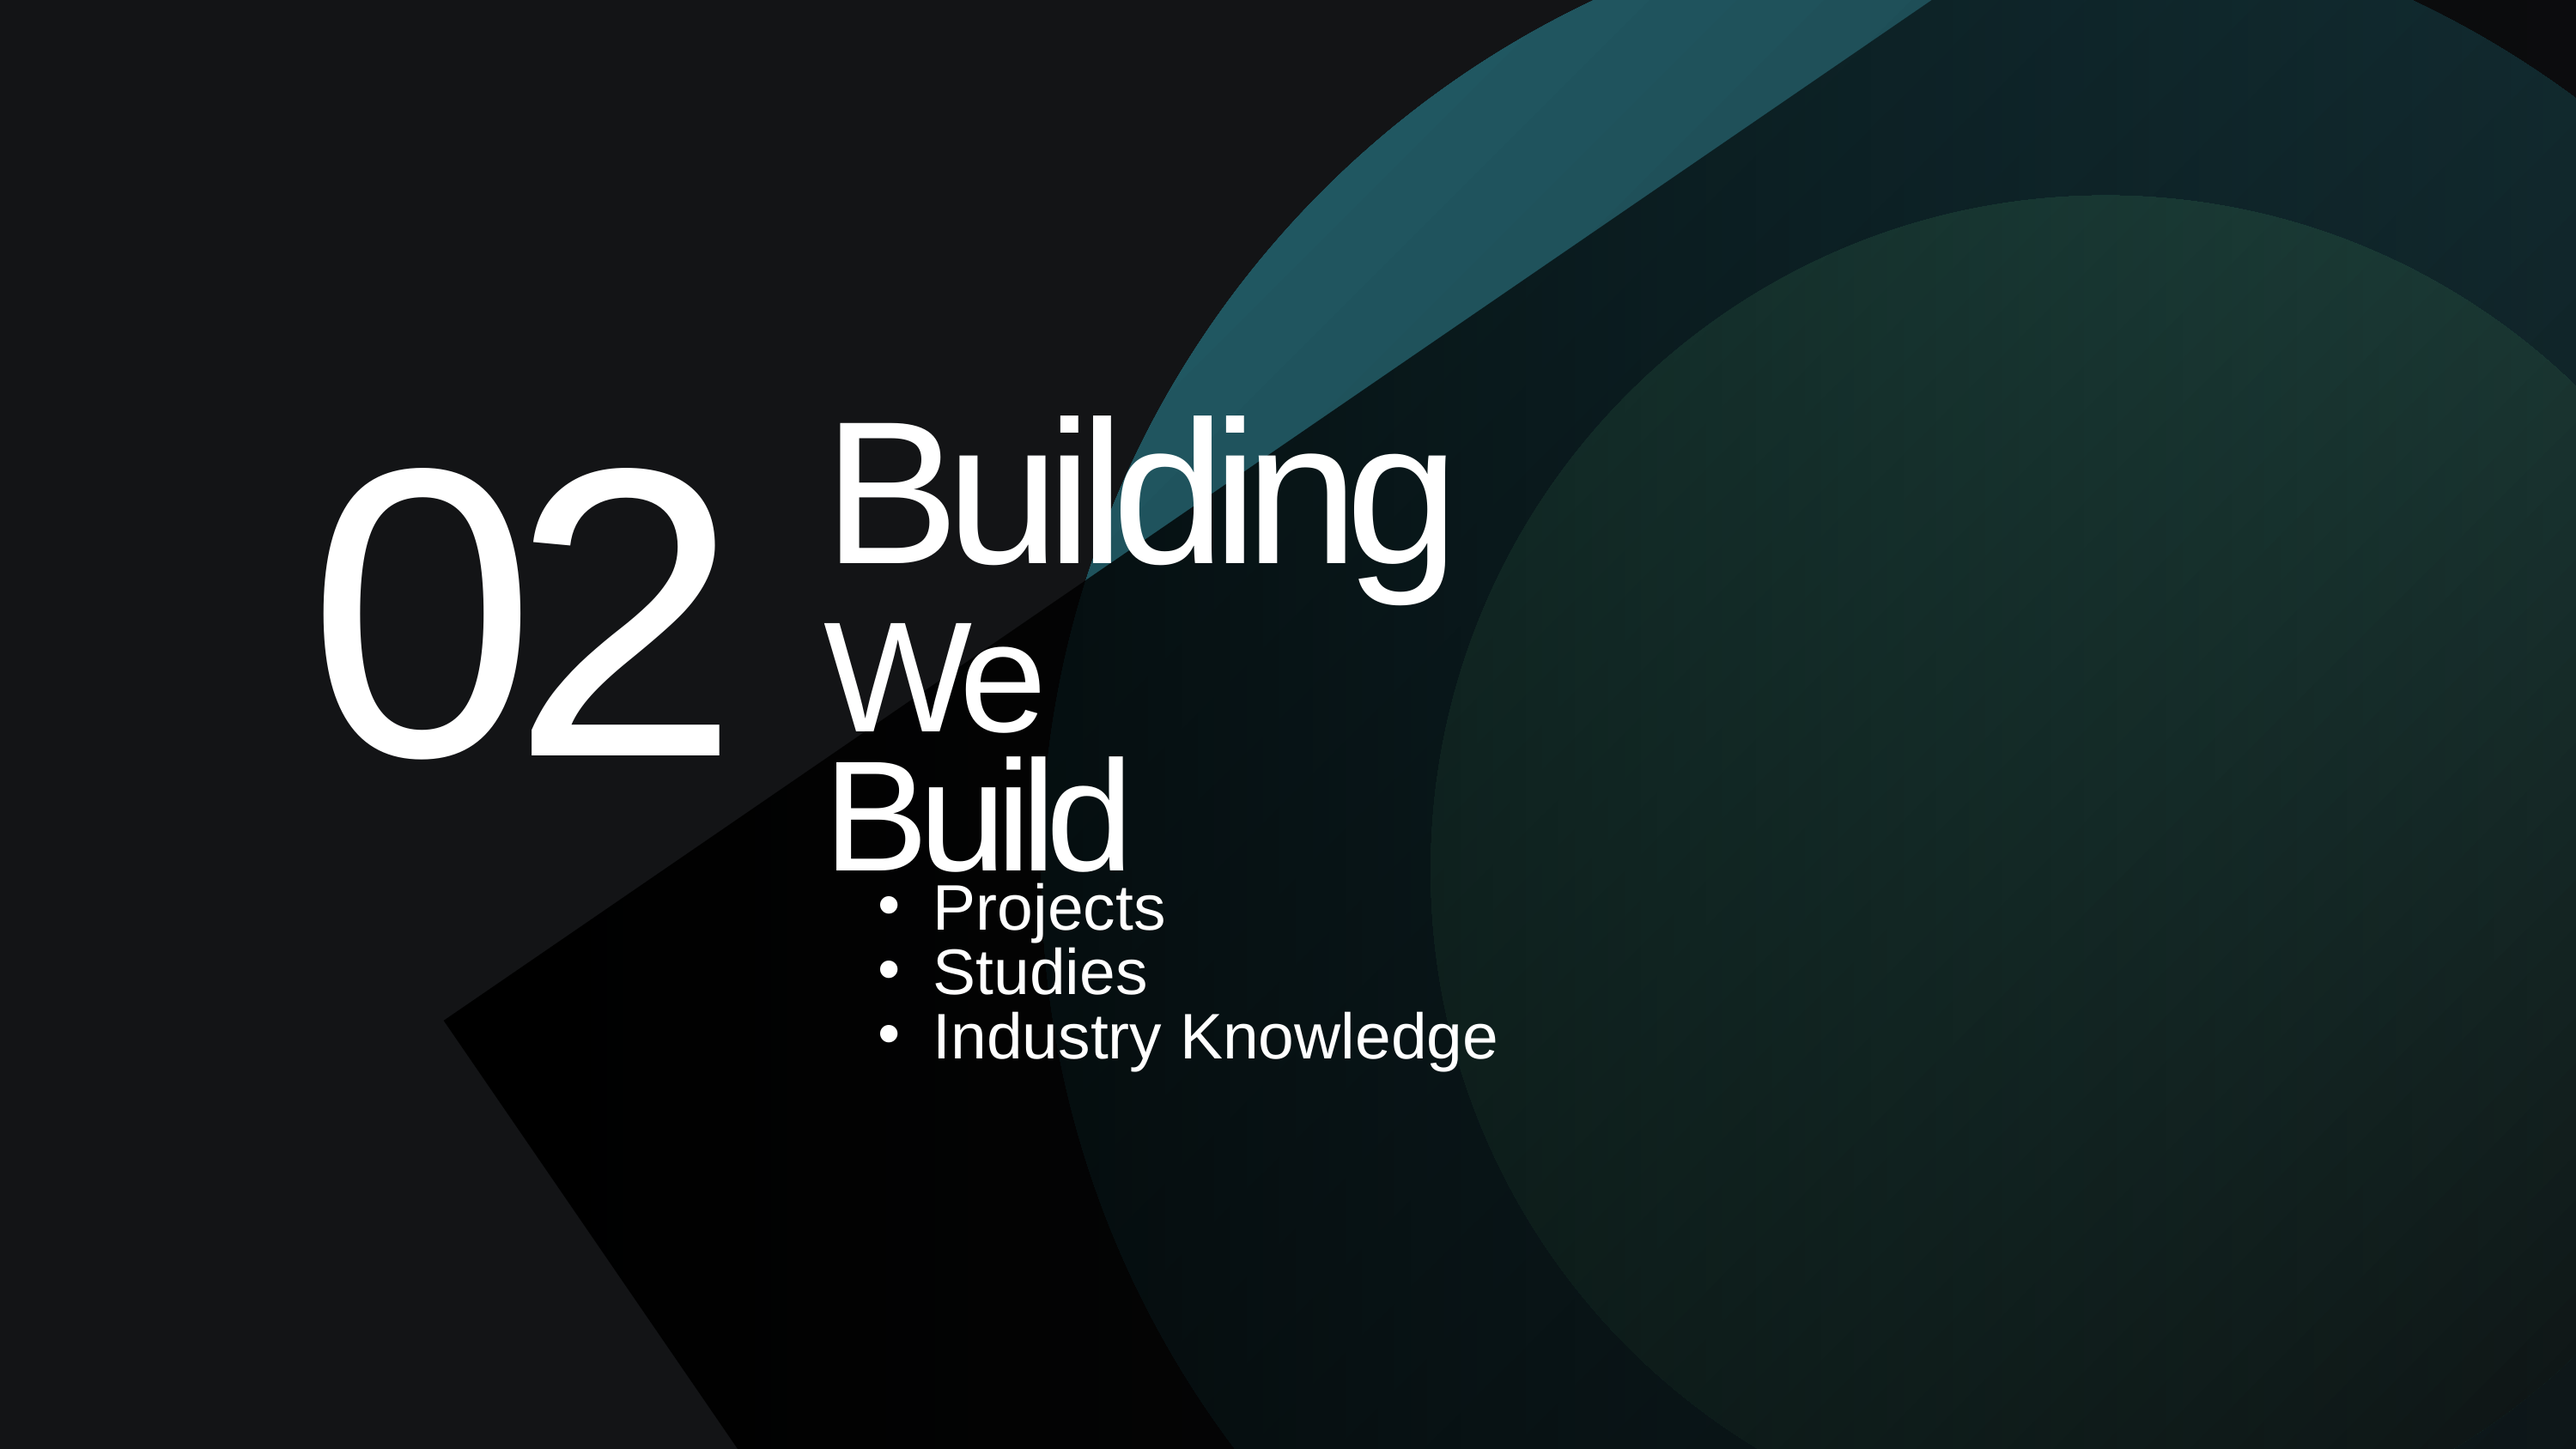

Building
02
We Build
Projects
Studies
Industry Knowledge